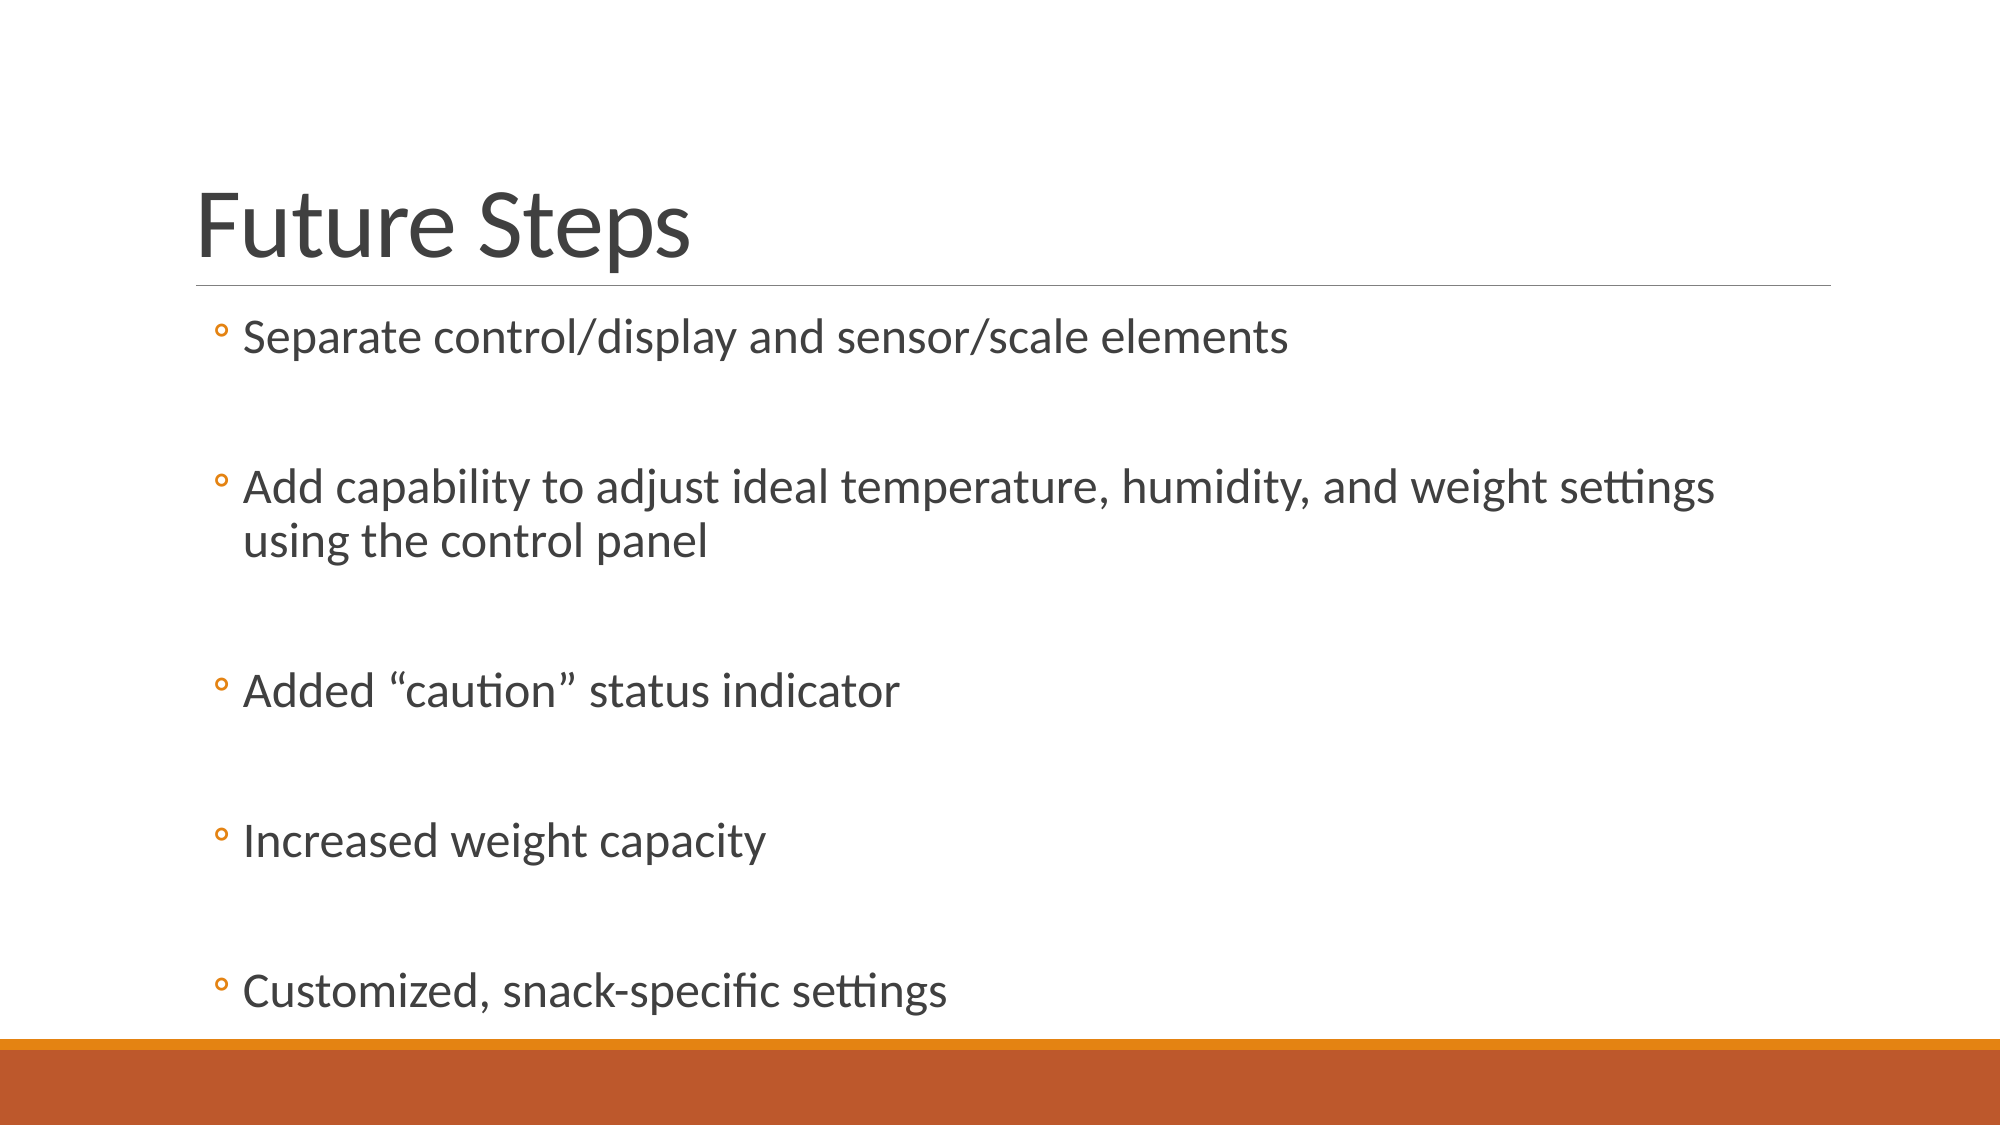

# Future Steps
Separate control/display and sensor/scale elements

Add capability to adjust ideal temperature, humidity, and weight settings using the control panel

Added “caution” status indicator

Increased weight capacity

Customized, snack-specific settings